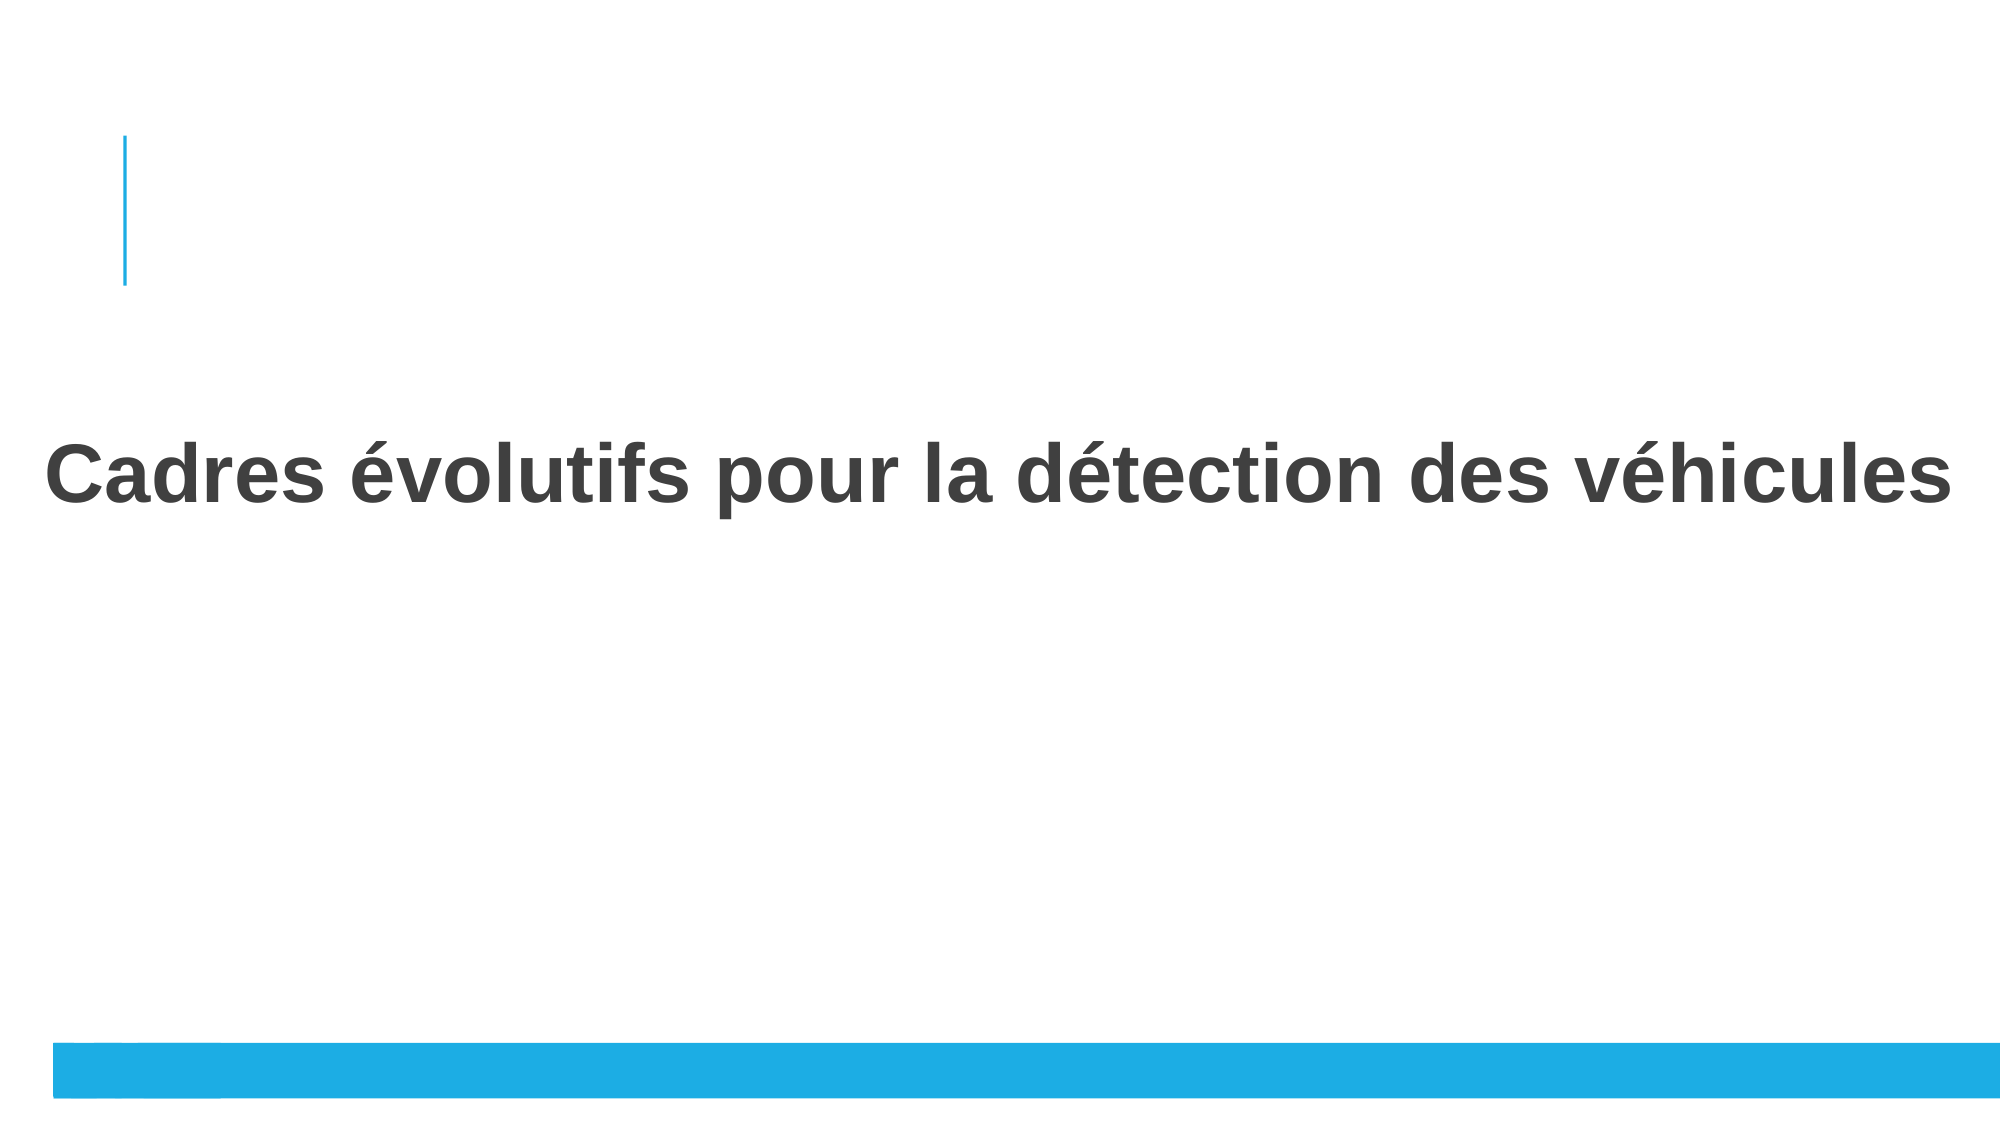

Cadres évolutifs pour la détection des véhicules